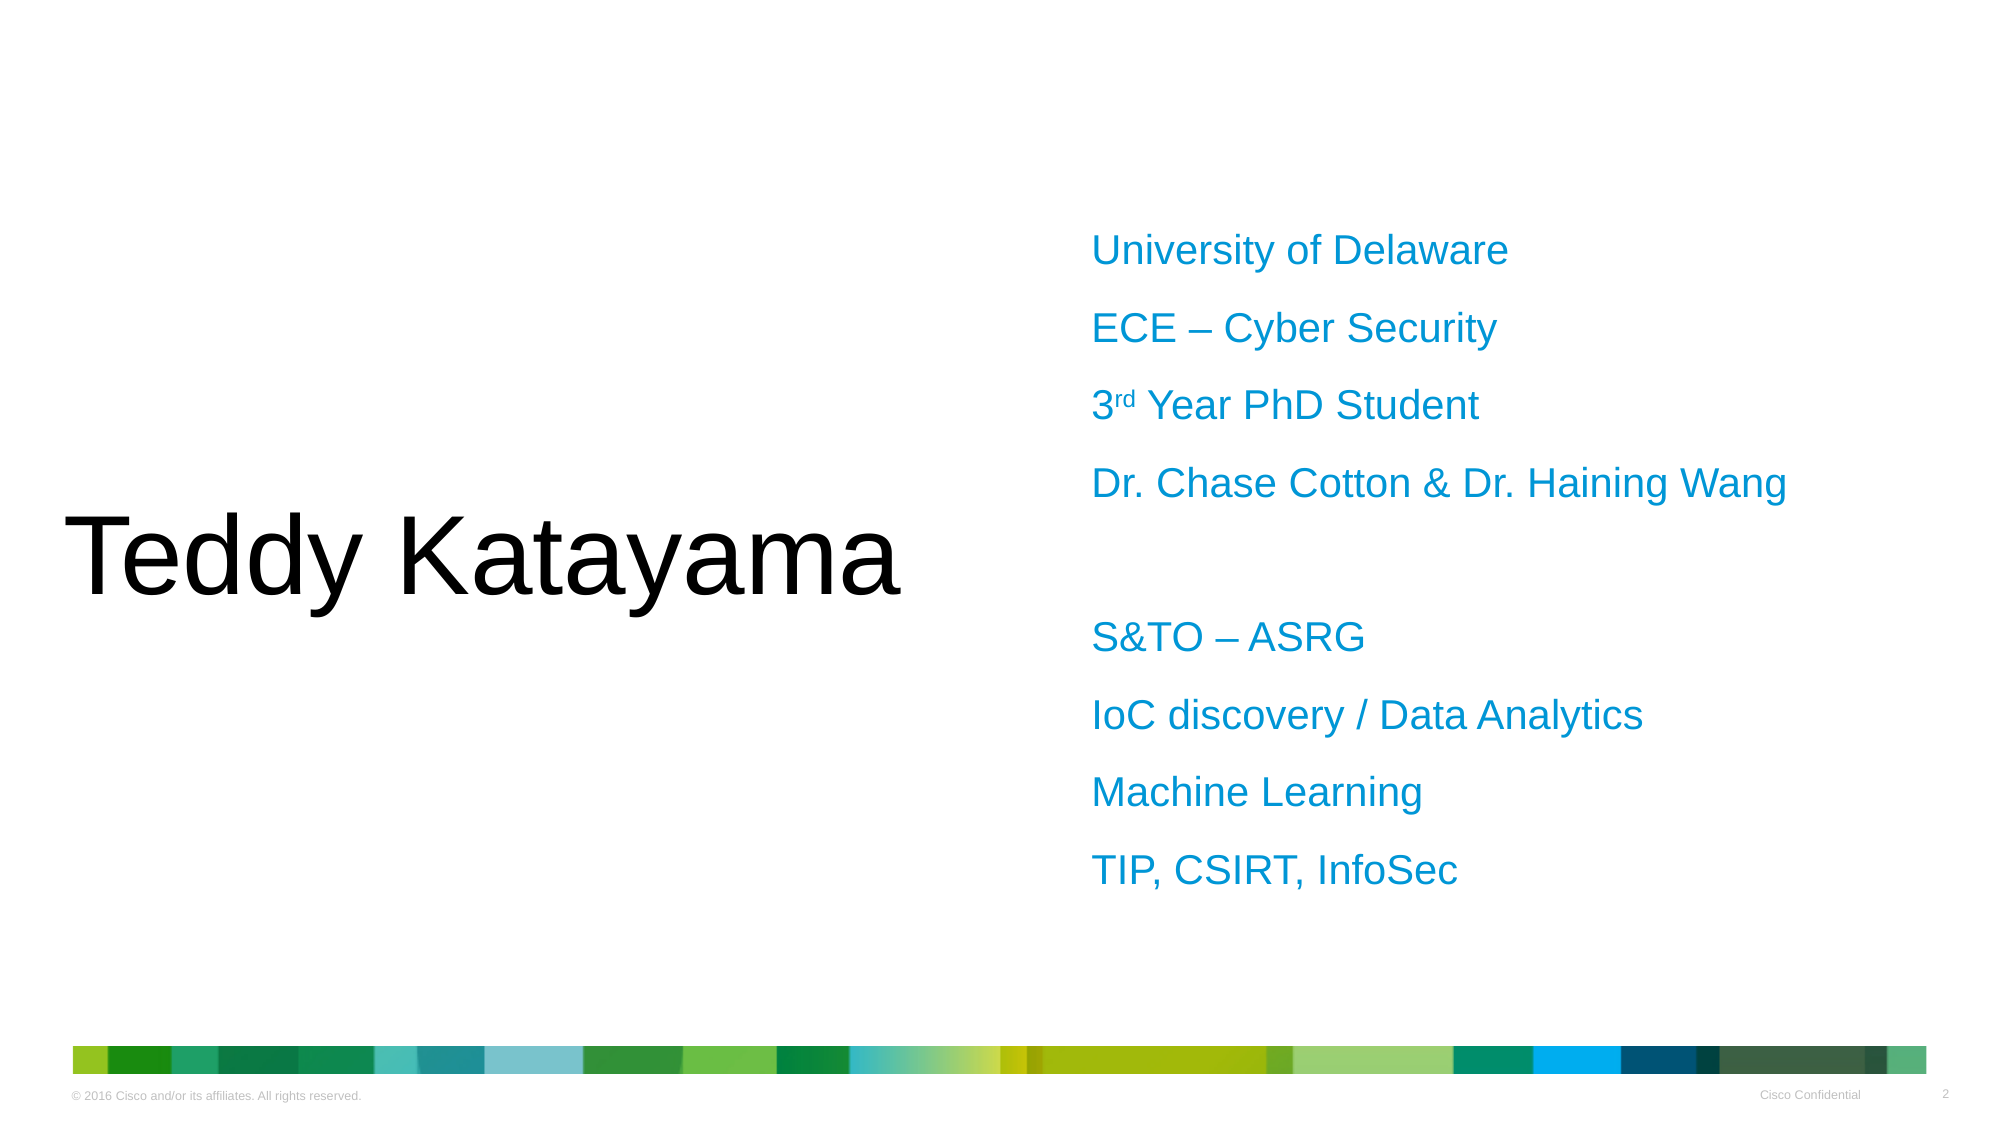

University of Delaware
ECE – Cyber Security
3rd Year PhD Student
Dr. Chase Cotton & Dr. Haining Wang

S&TO – ASRG
IoC discovery / Data Analytics
Machine Learning
TIP, CSIRT, InfoSec
# Teddy Katayama